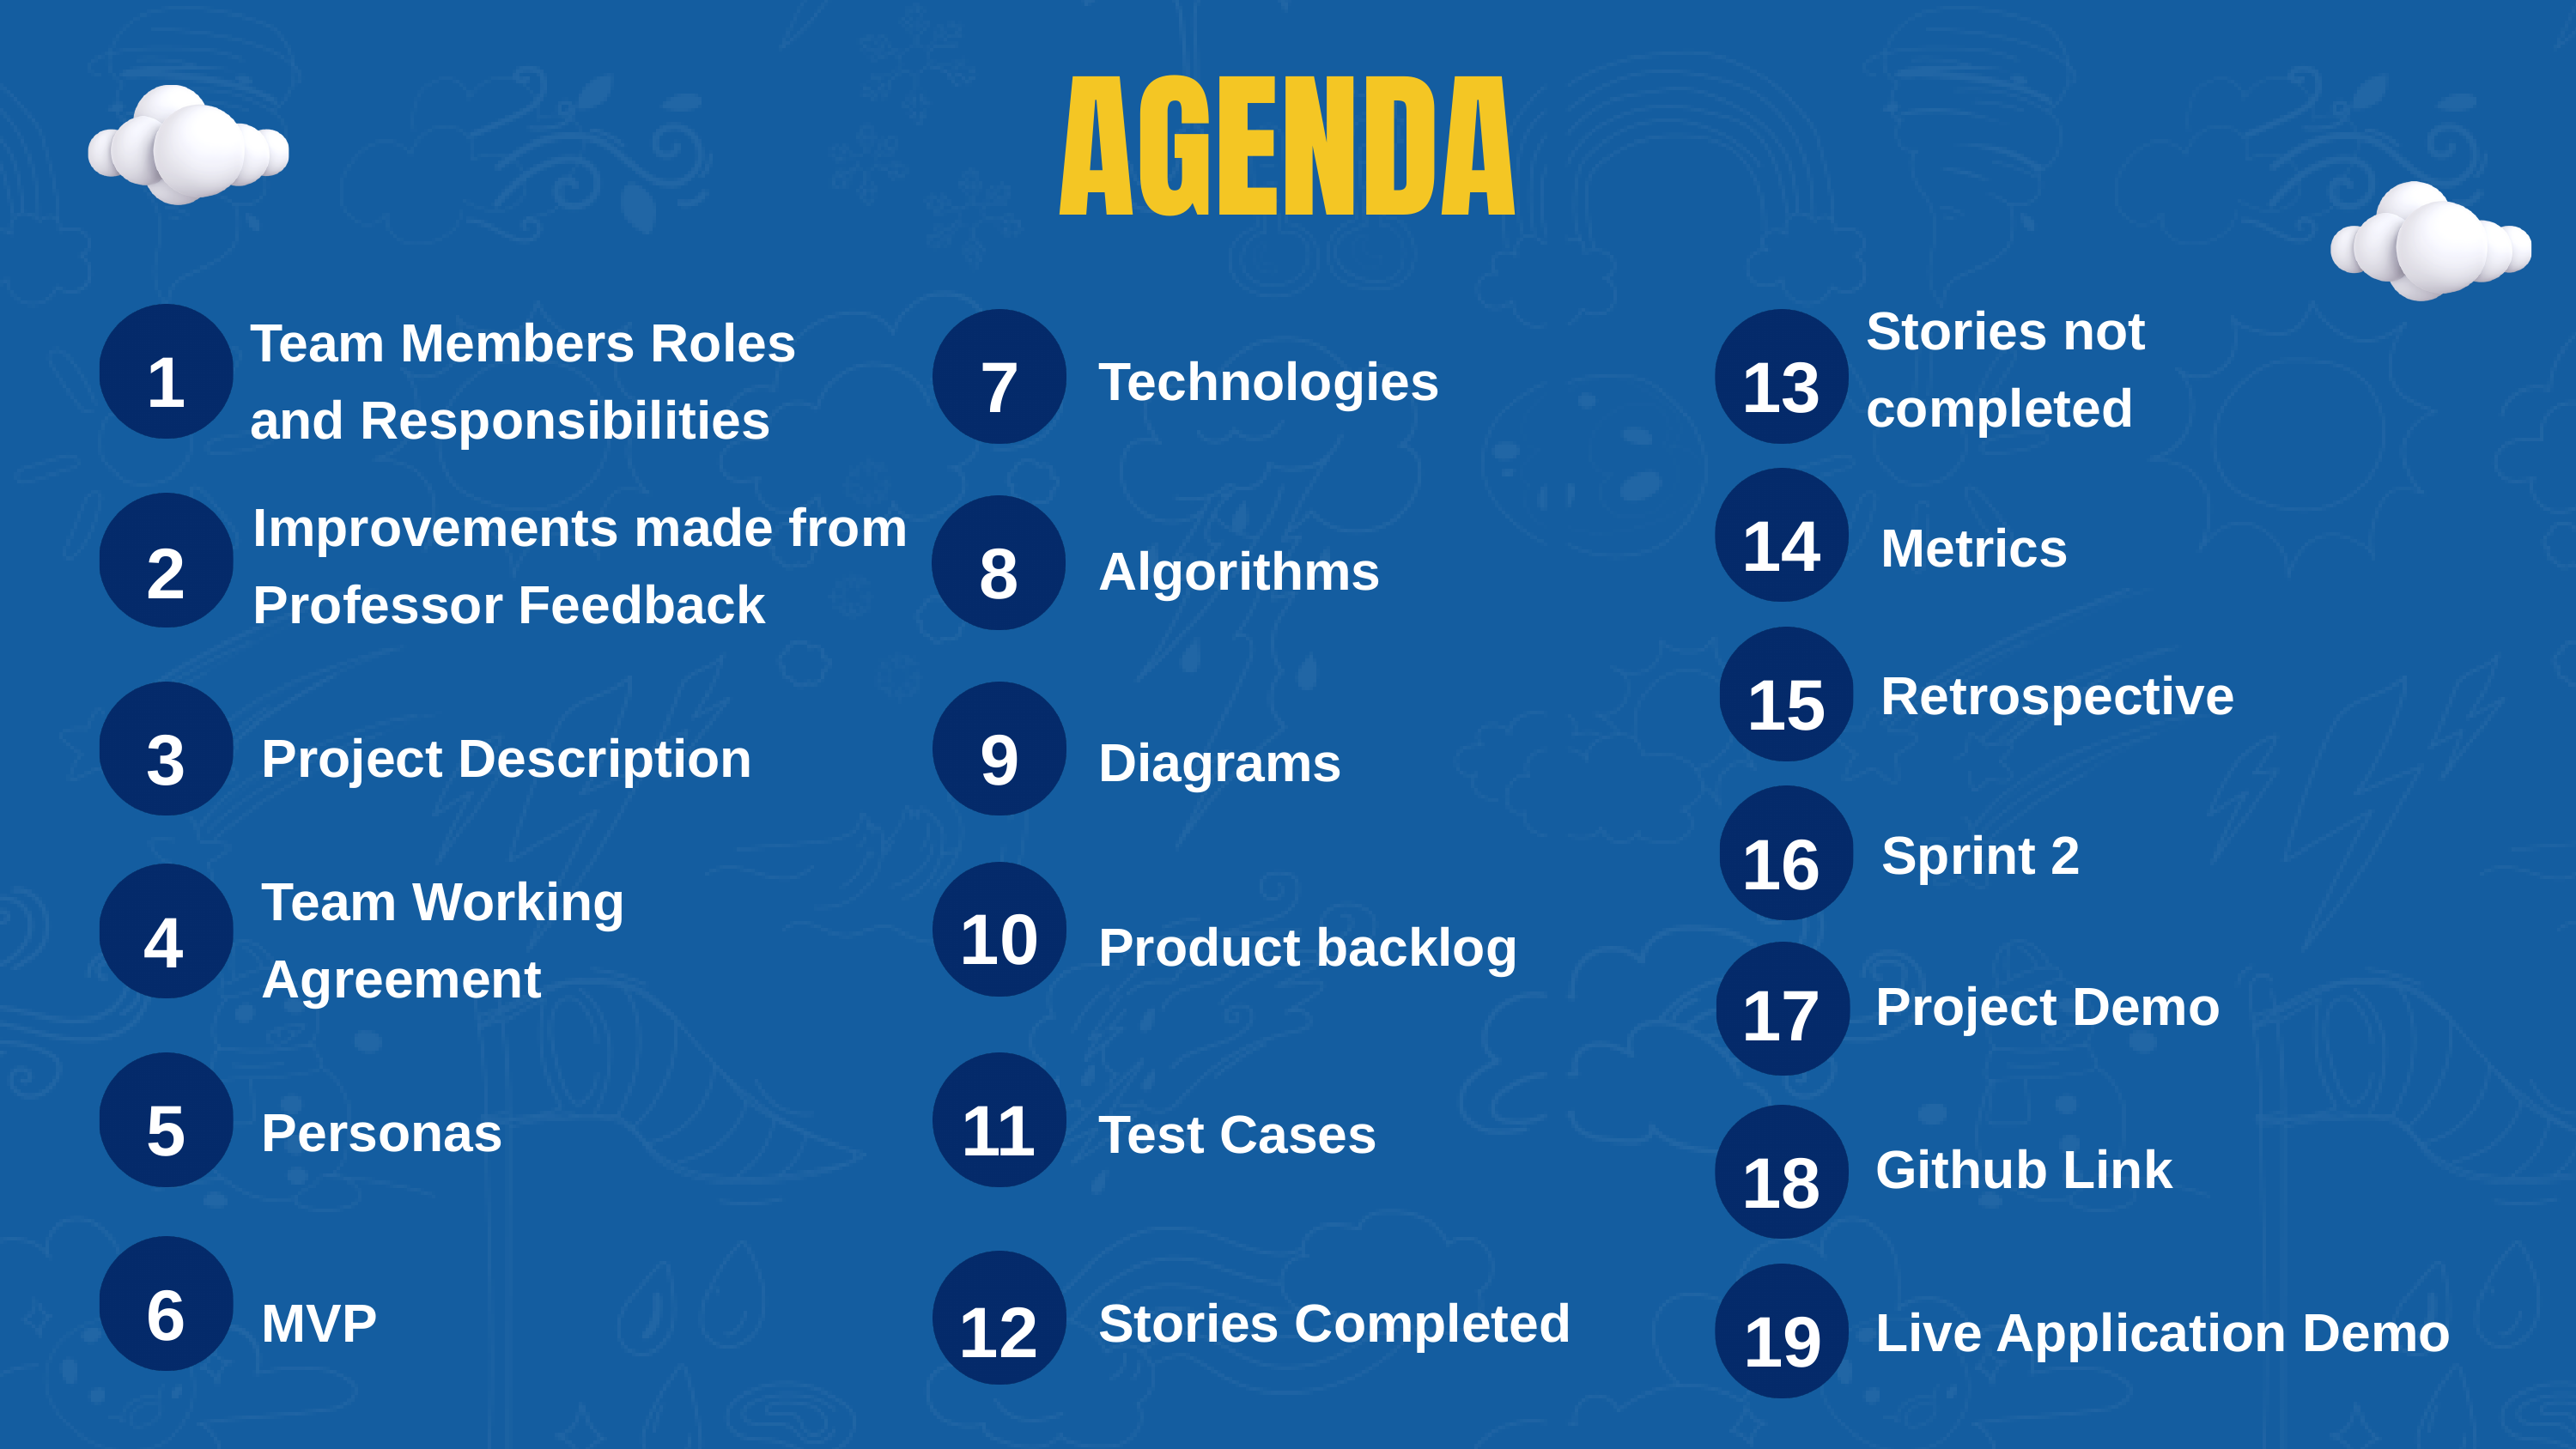

AGENDA

Stories not completed
Team Members Roles and Responsibilities
1

7
13

Technologies
14

Improvements made from Professor Feedback

2
8

Metrics
Algorithms
15

Retrospective
3
9

Project Description
Diagrams
16

Sprint 2
Team Working Agreement
10
4

Product backlog
17
8

Project Demo
5
11

Personas
Test Cases
18

Github Link
6

6
12
19

MVP
Stories Completed
Live Application Demo